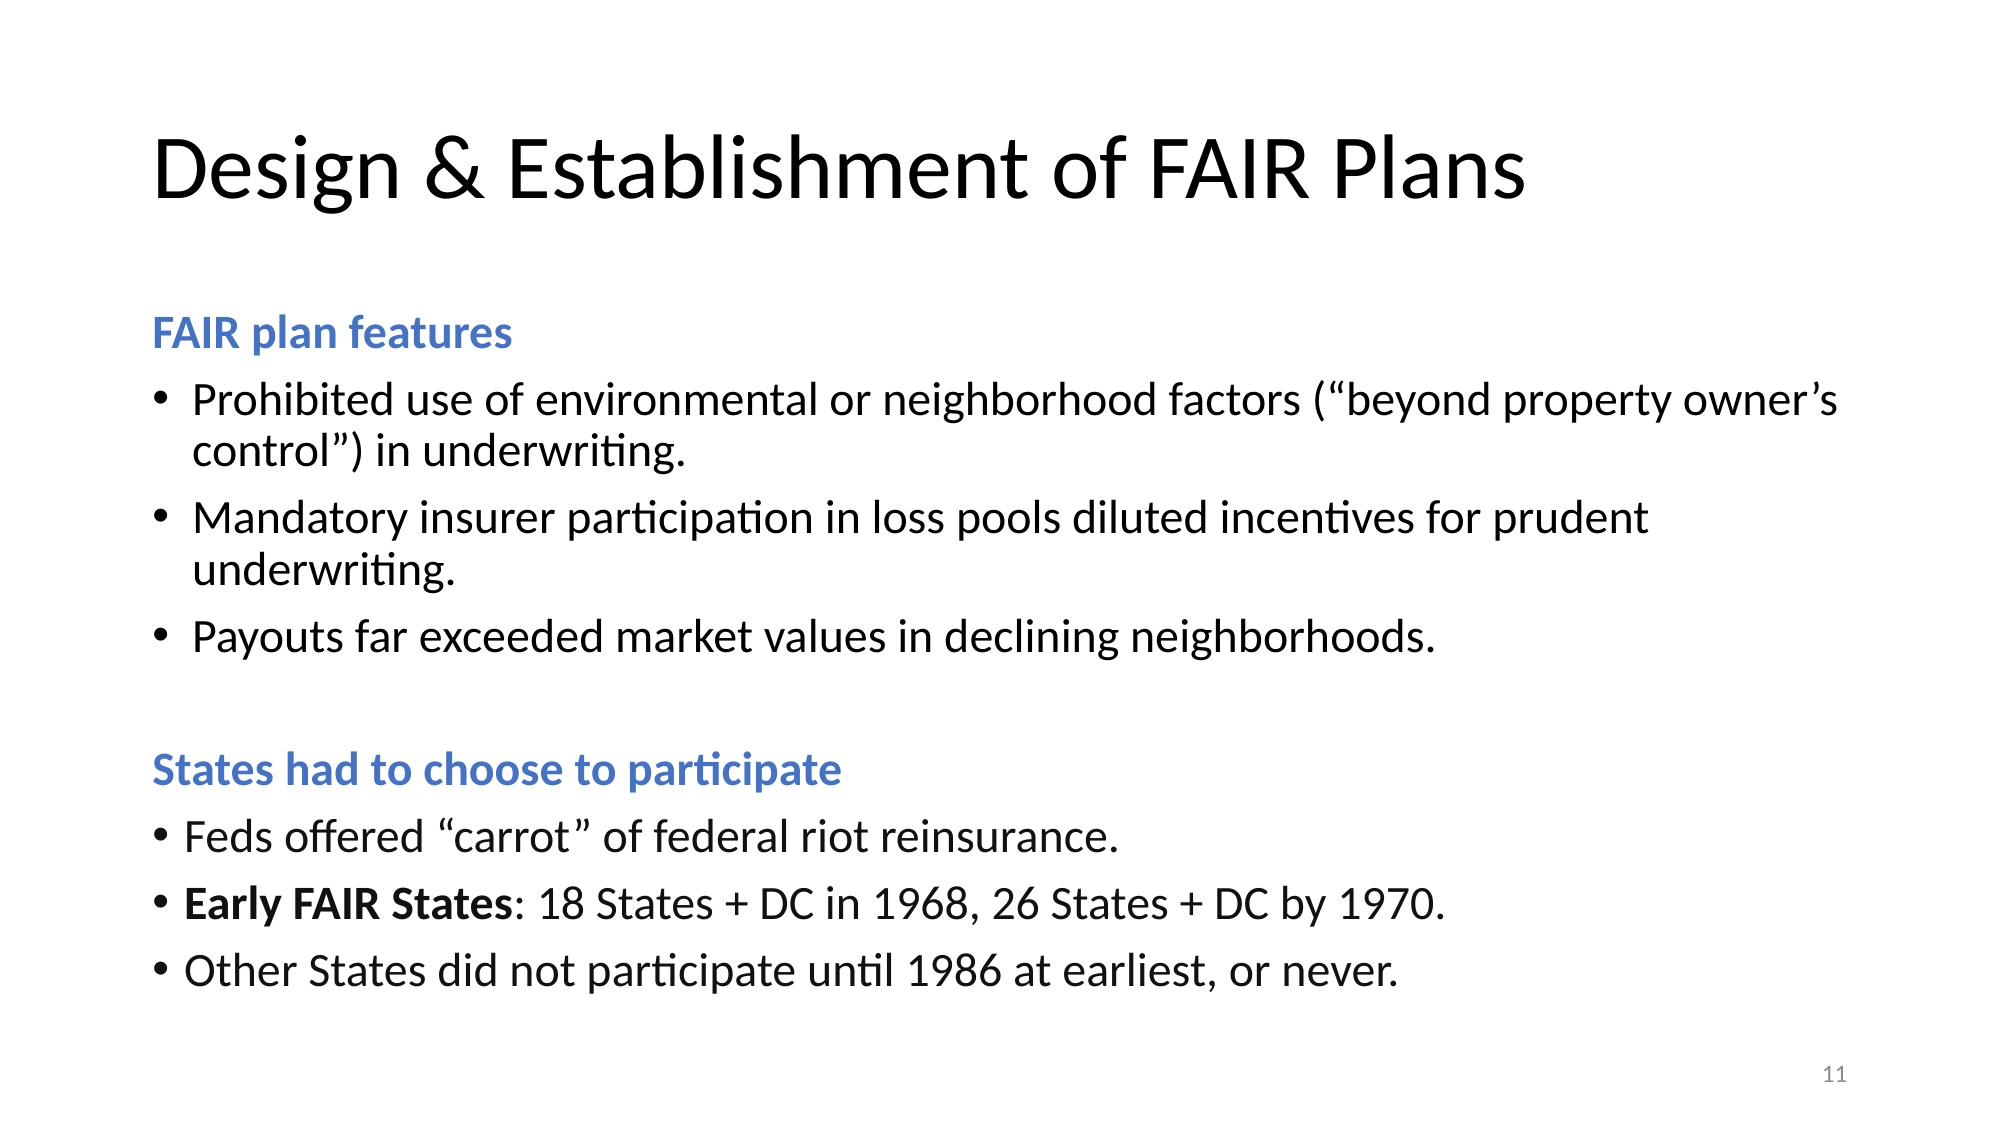

# Design & Establishment of FAIR Plans
FAIR plan features
Prohibited use of environmental or neighborhood factors (“beyond property owner’s control”) in underwriting.
Mandatory insurer participation in loss pools diluted incentives for prudent underwriting.
Payouts far exceeded market values in declining neighborhoods.

States had to choose to participate
Feds offered “carrot” of federal riot reinsurance.
Early FAIR States: 18 States + DC in 1968, 26 States + DC by 1970.
Other States did not participate until 1986 at earliest, or never.
11